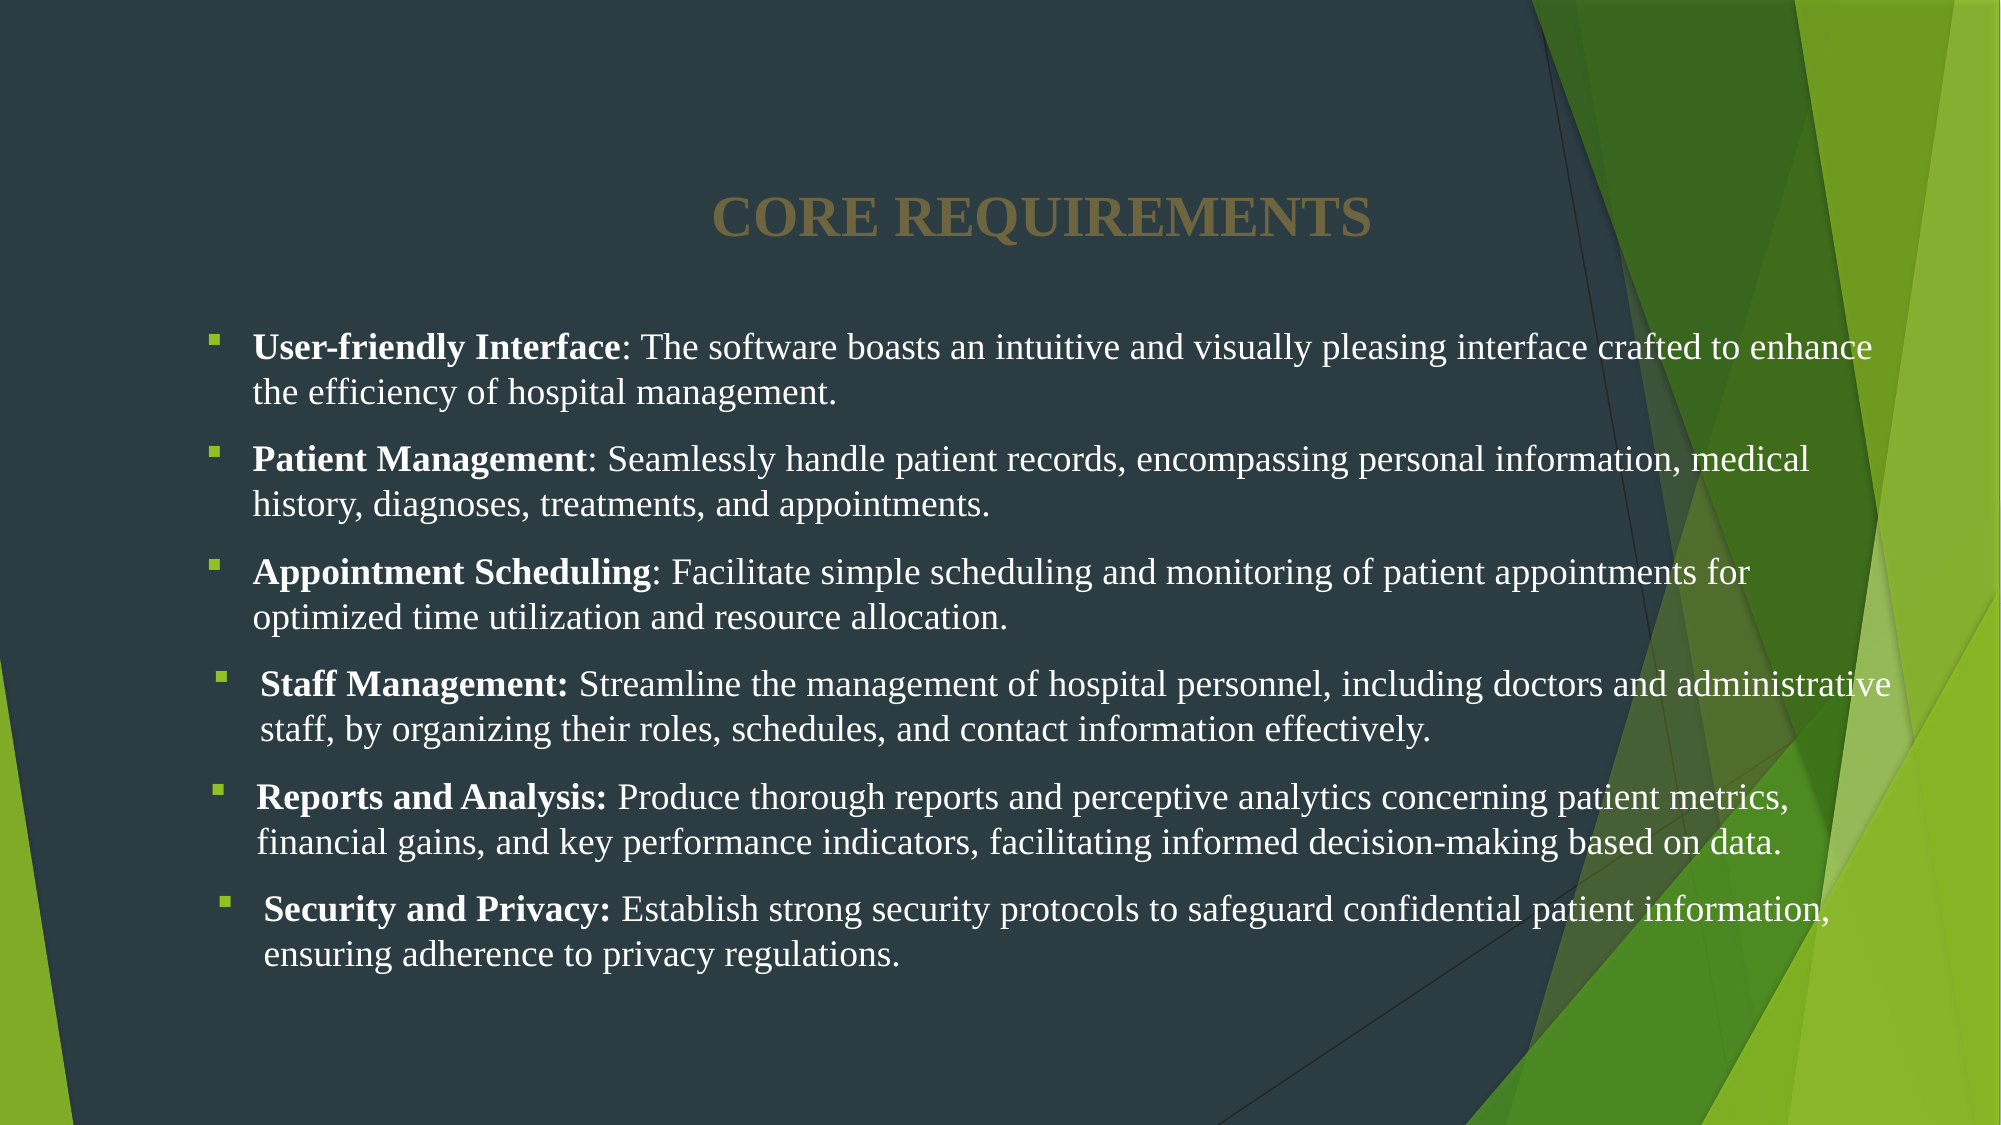

# CORE REQUIREMENTS
User-friendly Interface: The software boasts an intuitive and visually pleasing interface crafted to enhance the efficiency of hospital management.
Patient Management: Seamlessly handle patient records, encompassing personal information, medical history, diagnoses, treatments, and appointments.
Appointment Scheduling: Facilitate simple scheduling and monitoring of patient appointments for optimized time utilization and resource allocation.
Staff Management: Streamline the management of hospital personnel, including doctors and administrative staff, by organizing their roles, schedules, and contact information effectively.
Reports and Analysis: Produce thorough reports and perceptive analytics concerning patient metrics, financial gains, and key performance indicators, facilitating informed decision-making based on data.
Security and Privacy: Establish strong security protocols to safeguard confidential patient information, ensuring adherence to privacy regulations.